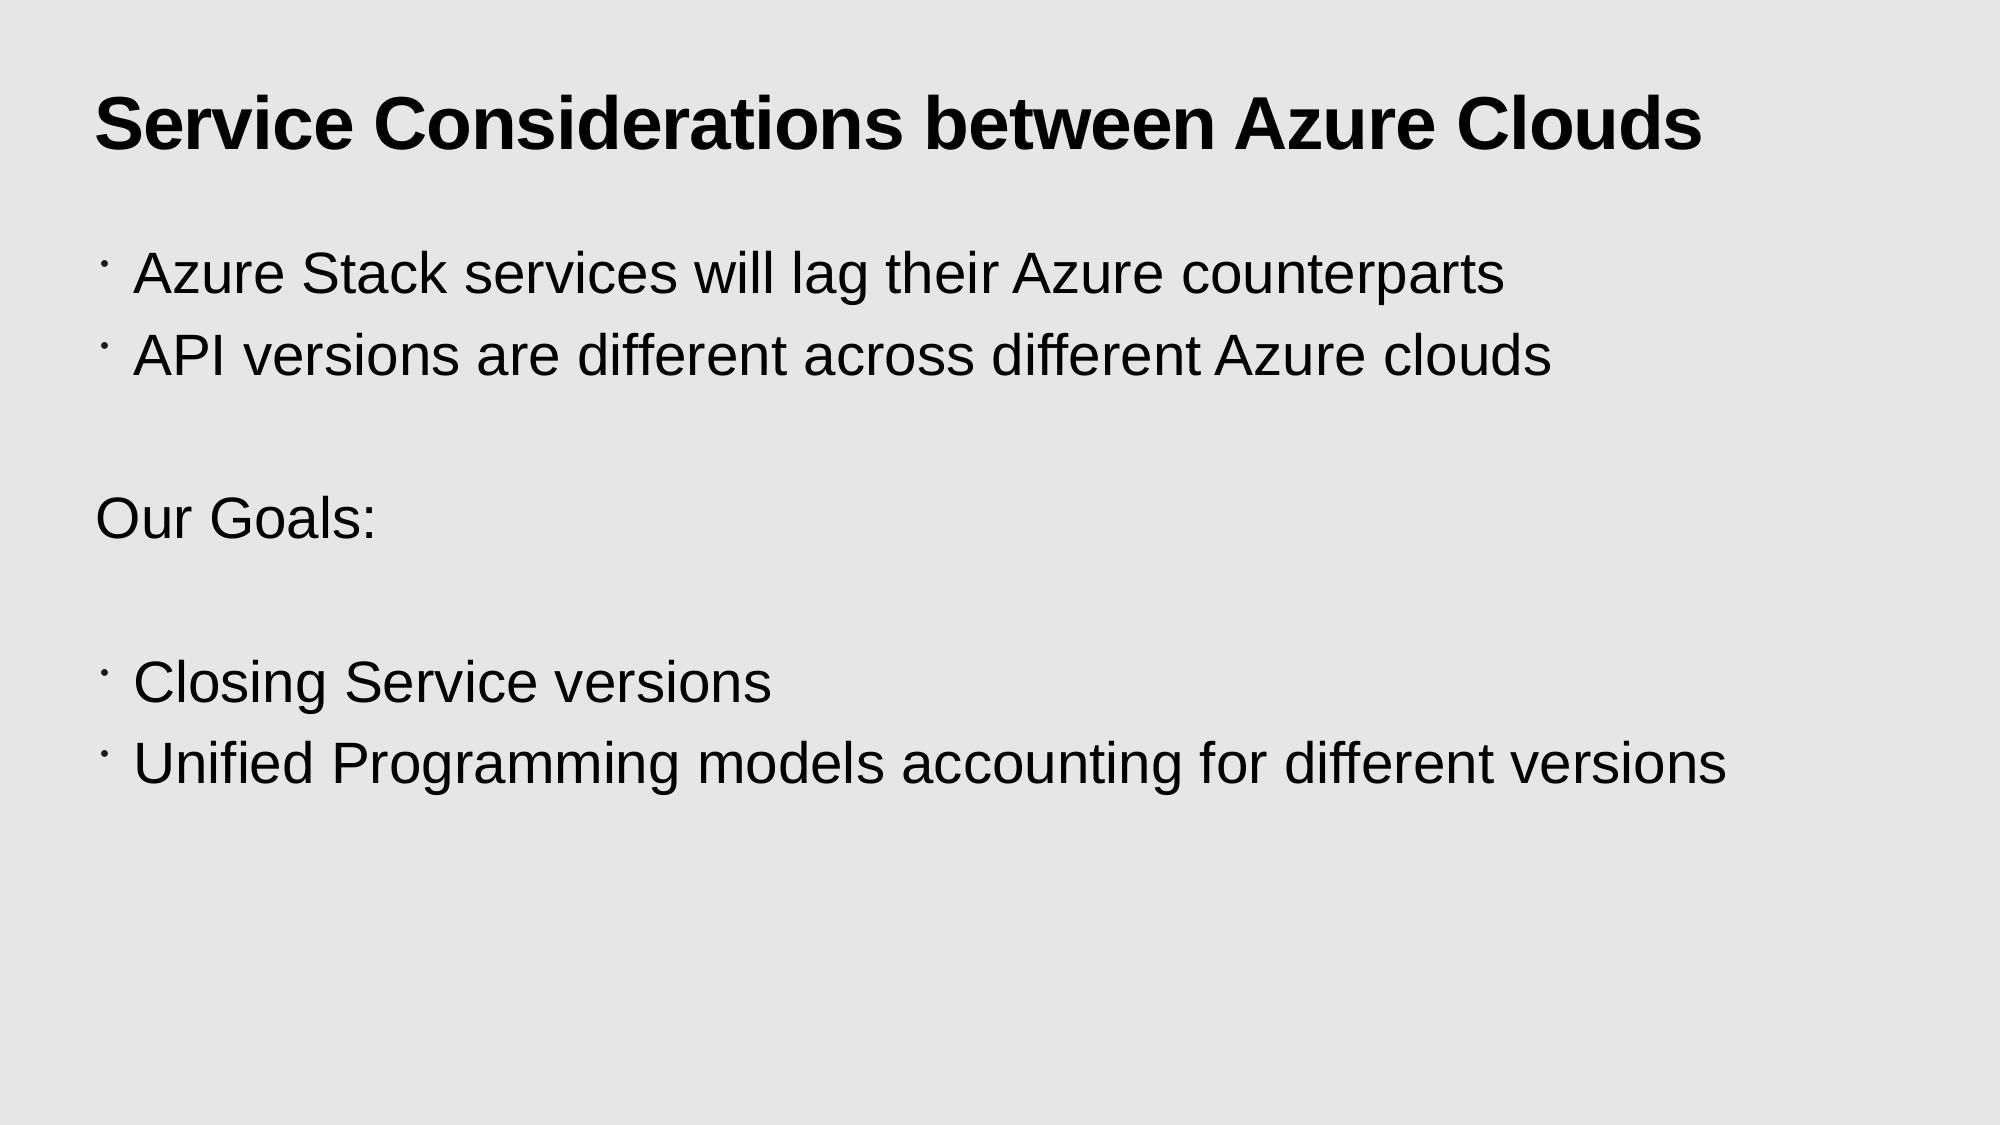

# Service Considerations between Azure Clouds
Azure Stack services will lag their Azure counterparts
API versions are different across different Azure clouds

Our Goals:

Closing Service versions
Unified Programming models accounting for different versions